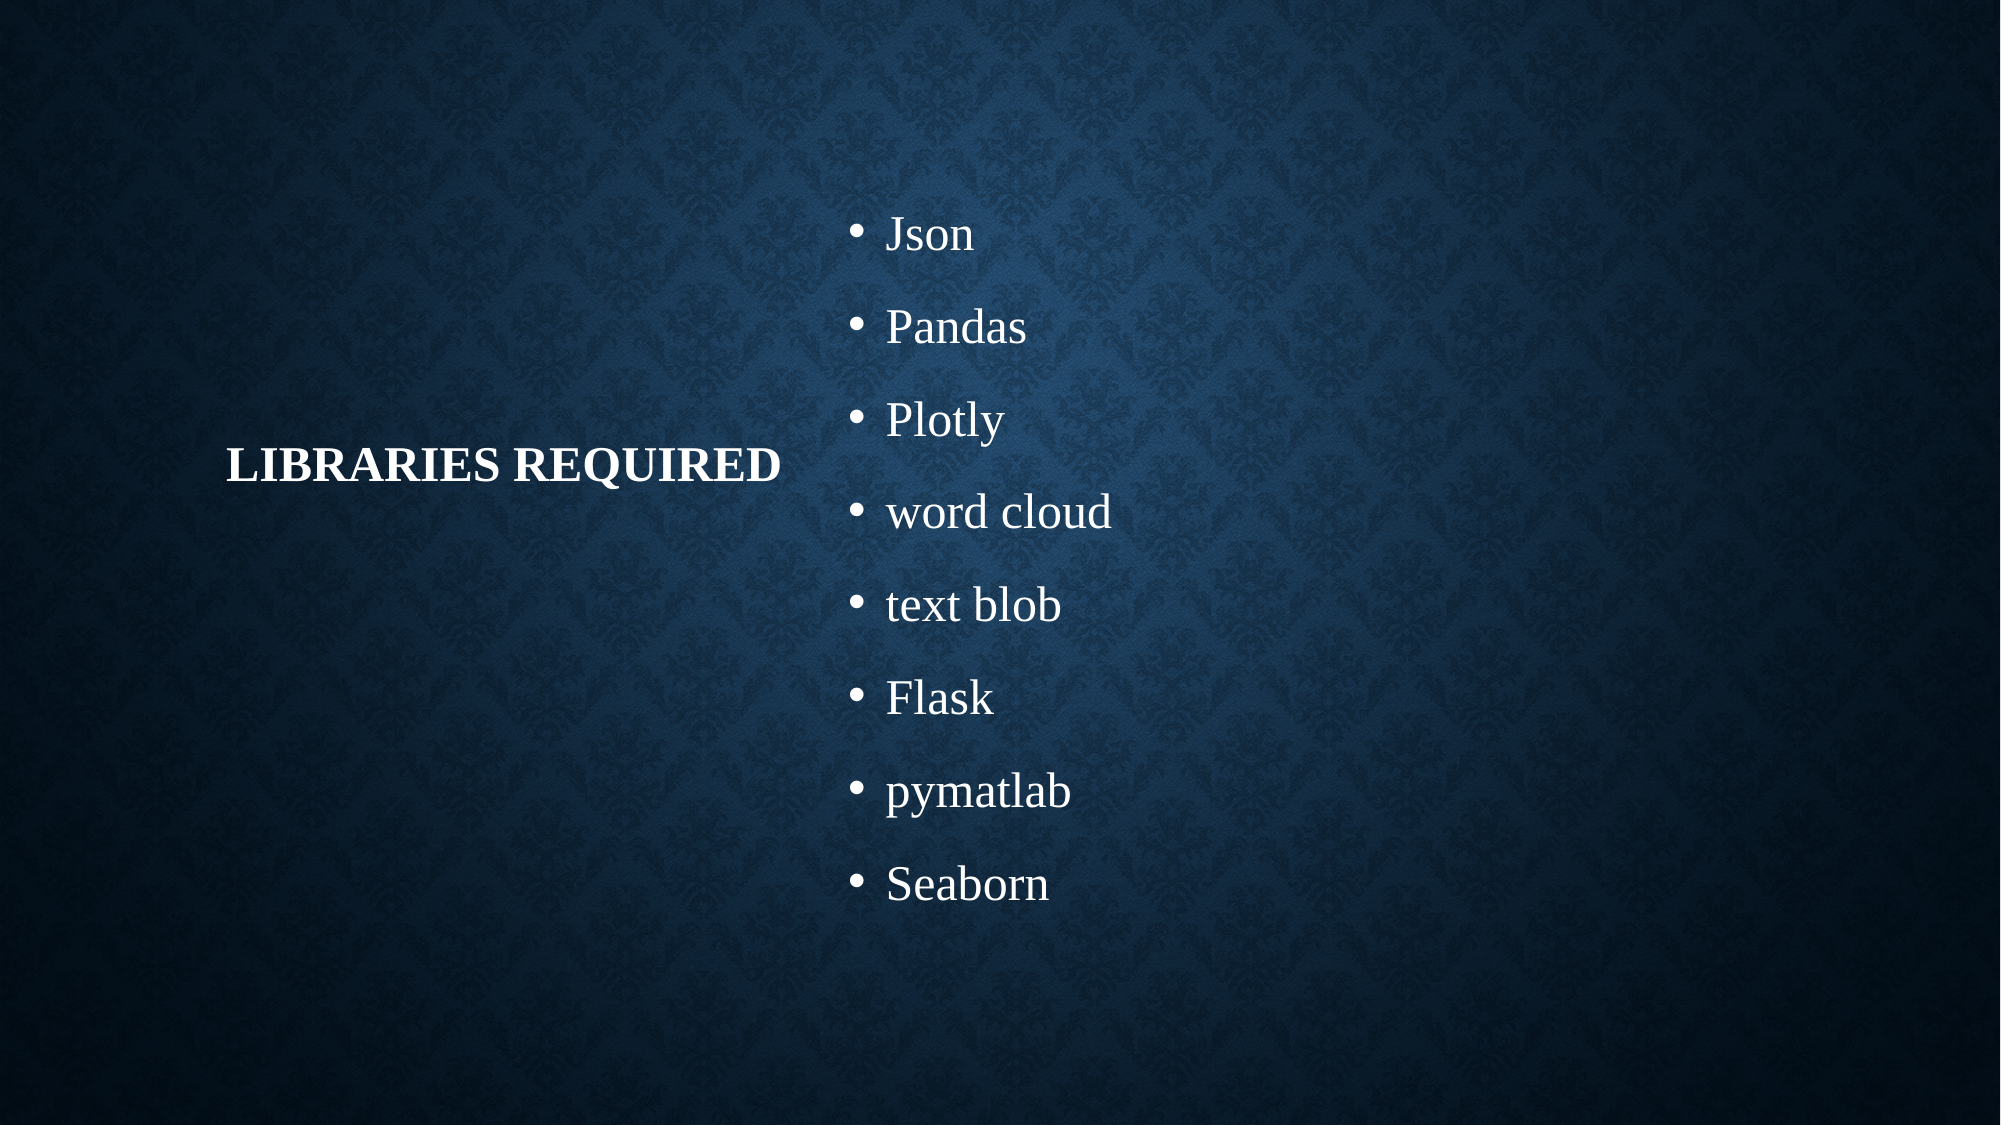

# LIBRARIES REQUIRED

Json
Pandas
Plotly
word cloud
text blob
Flask
pymatlab
Seaborn